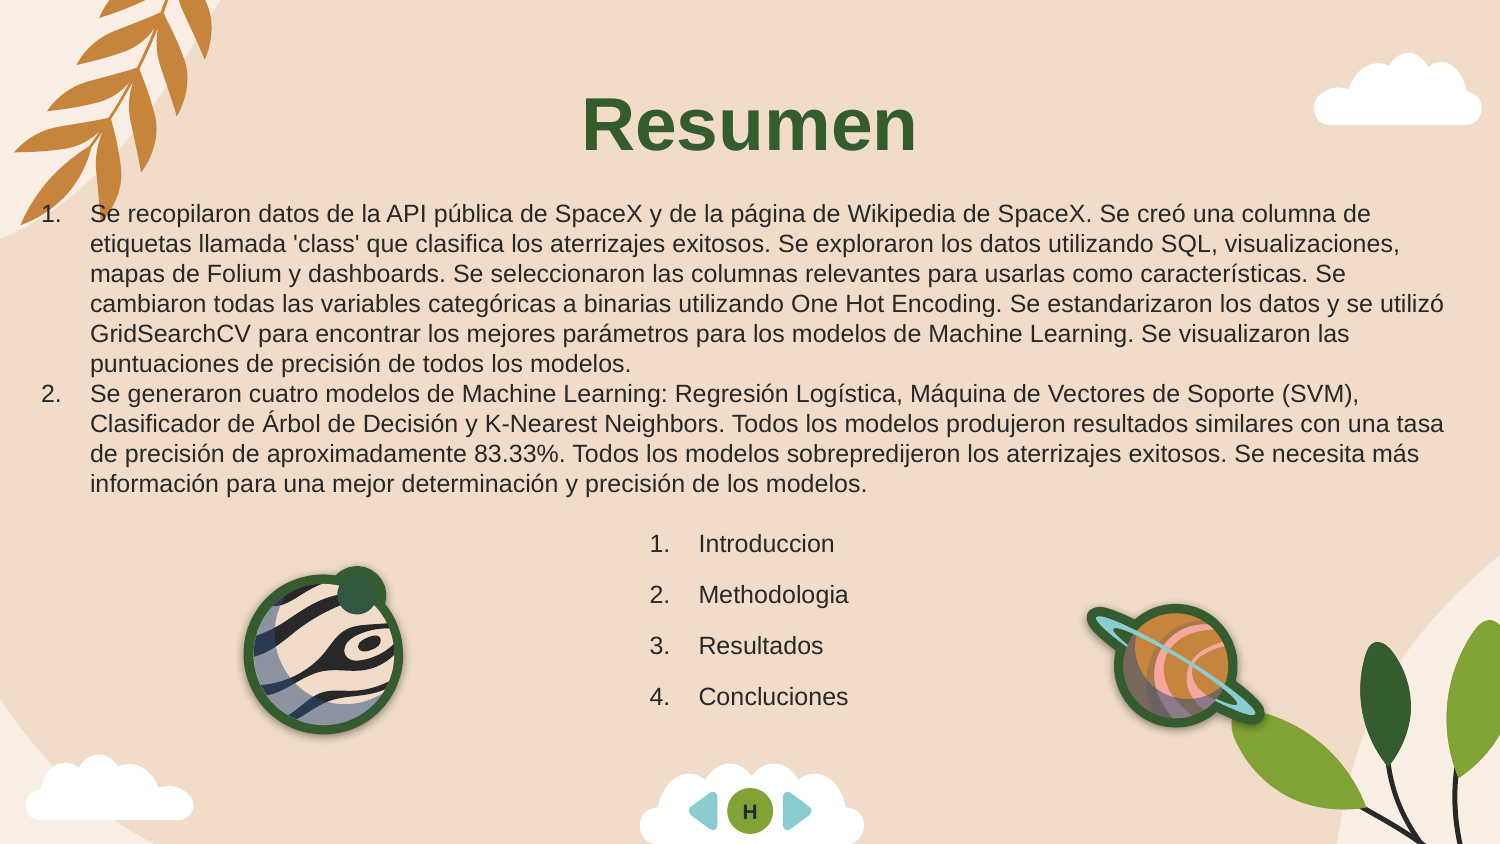

# Resumen
Se recopilaron datos de la API pública de SpaceX y de la página de Wikipedia de SpaceX. Se creó una columna de etiquetas llamada 'class' que clasifica los aterrizajes exitosos. Se exploraron los datos utilizando SQL, visualizaciones, mapas de Folium y dashboards. Se seleccionaron las columnas relevantes para usarlas como características. Se cambiaron todas las variables categóricas a binarias utilizando One Hot Encoding. Se estandarizaron los datos y se utilizó GridSearchCV para encontrar los mejores parámetros para los modelos de Machine Learning. Se visualizaron las puntuaciones de precisión de todos los modelos.
Se generaron cuatro modelos de Machine Learning: Regresión Logística, Máquina de Vectores de Soporte (SVM), Clasificador de Árbol de Decisión y K-Nearest Neighbors. Todos los modelos produjeron resultados similares con una tasa de precisión de aproximadamente 83.33%. Todos los modelos sobrepredijeron los aterrizajes exitosos. Se necesita más información para una mejor determinación y precisión de los modelos.
Introduccion
Methodologia
Resultados
Concluciones

H